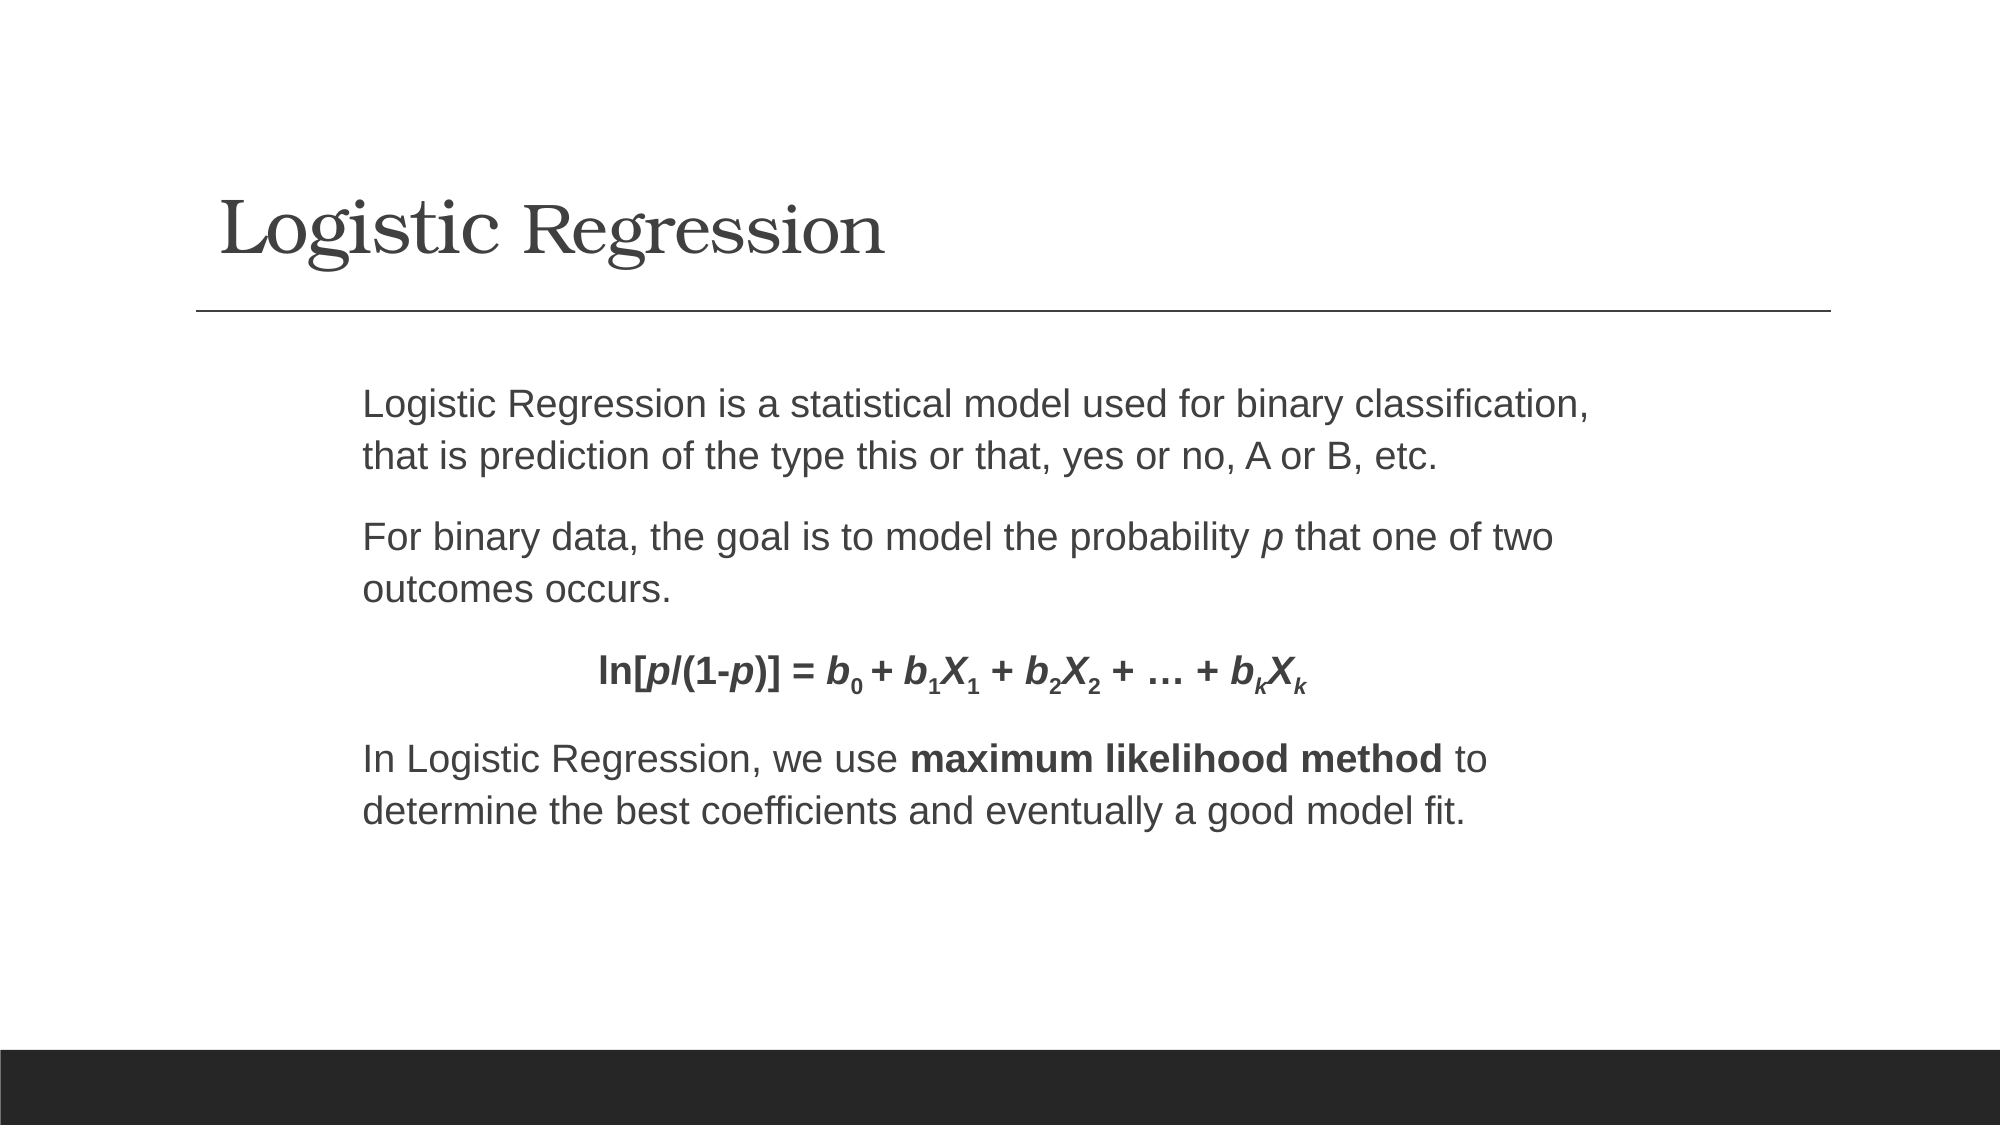

# Logistic Regression
Logistic Regression is a statistical model used for binary classification, that is prediction of the type this or that, yes or no, A or B, etc.
For binary data, the goal is to model the probability p that one of two outcomes occurs.
ln[p/(1-p)] = b0 + b1X1 + b2X2 + … + bkXk
In Logistic Regression, we use maximum likelihood method to determine the best coefficients and eventually a good model fit.